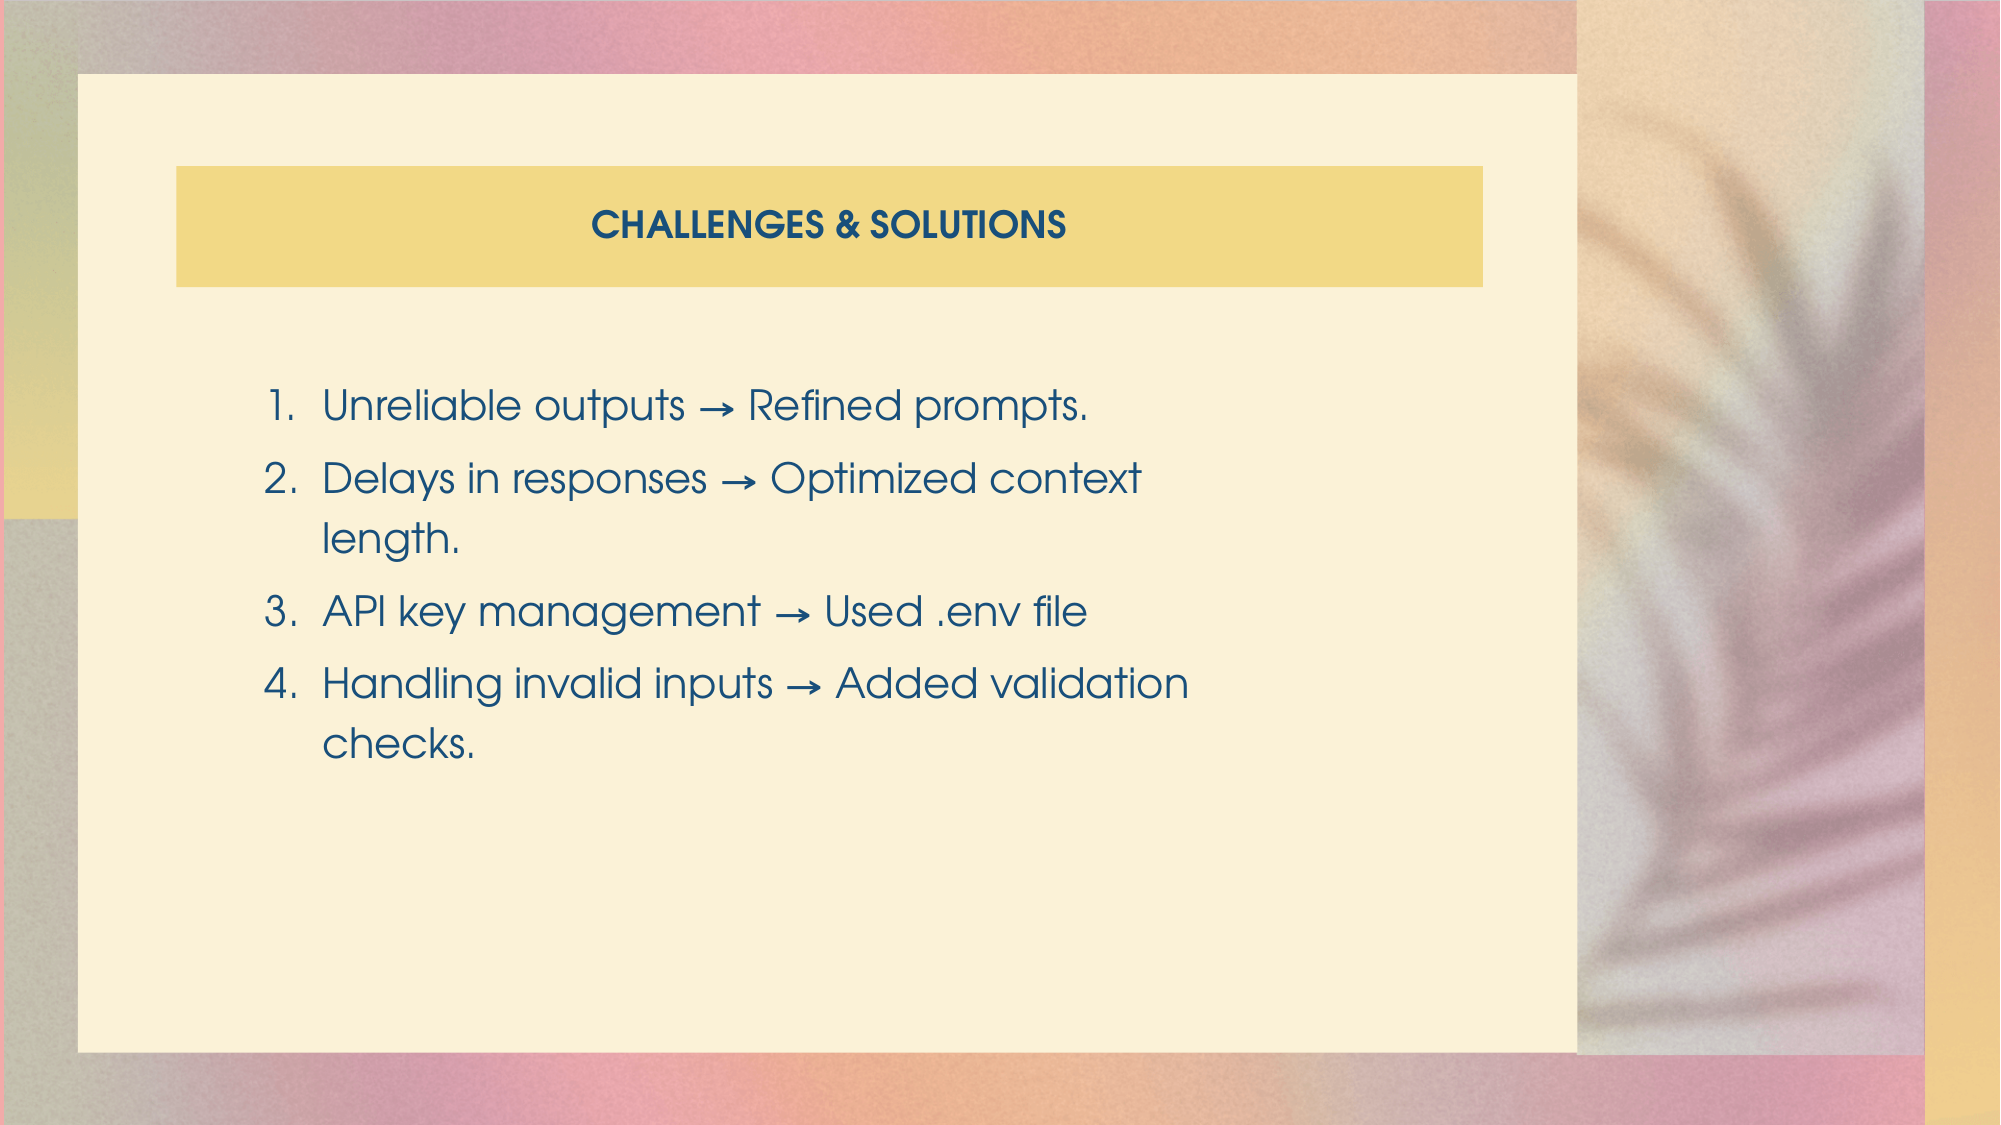

# Challenges & Solutions
Unreliable outputs → Refined prompts.
Delays in responses → Optimized context length.
API key management → Used .env file
Handling invalid inputs → Added validation checks.